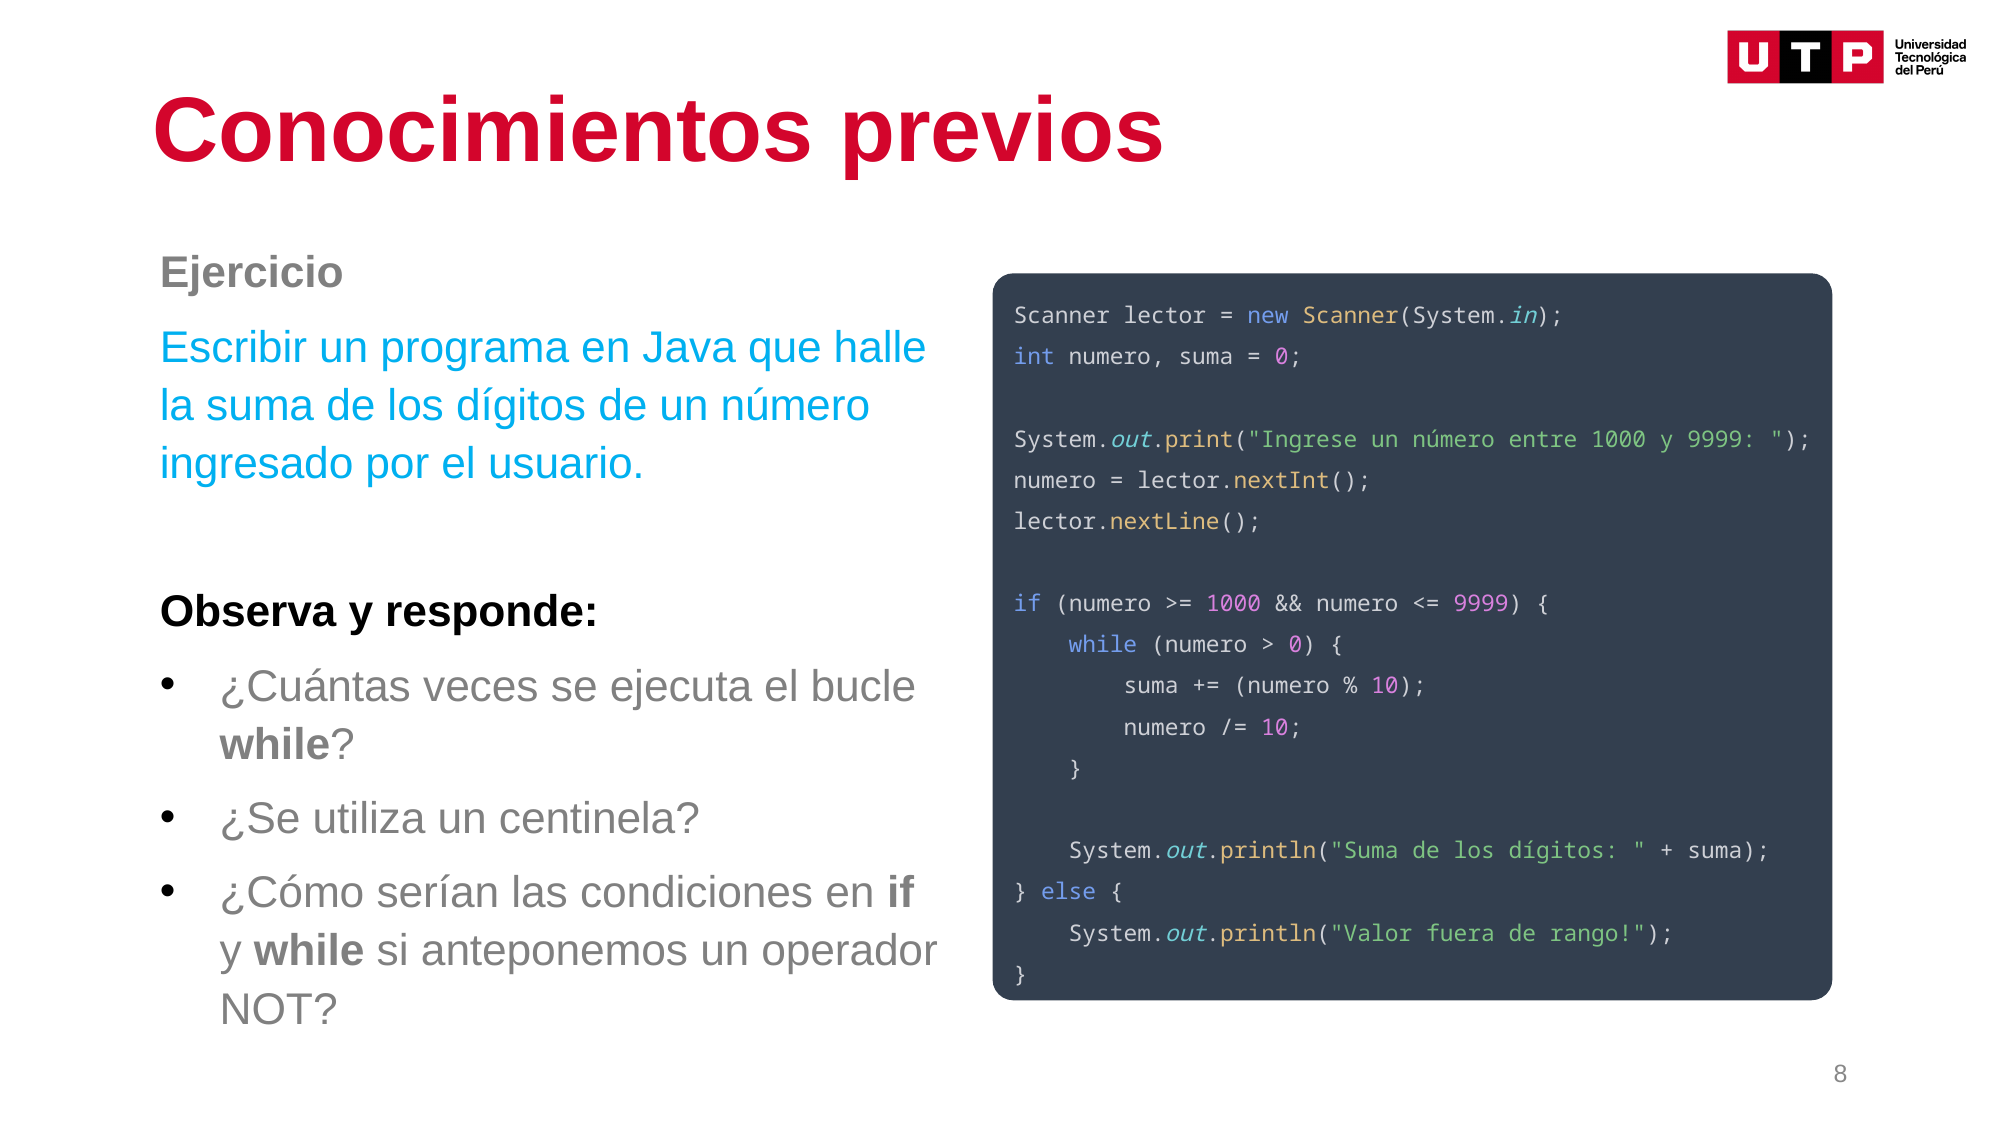

# Conocimientos previos
Ejercicio
Escribir un programa en Java que halle la suma de los dígitos de un número ingresado por el usuario.

Observa y responde:
¿Cuántas veces se ejecuta el bucle while?
¿Se utiliza un centinela?
¿Cómo serían las condiciones en if y while si anteponemos un operador NOT?
Scanner lector = new Scanner(System.in);
int numero, suma = 0;
System.out.print("Ingrese un número entre 1000 y 9999: ");
numero = lector.nextInt();
lector.nextLine();
if (numero >= 1000 && numero <= 9999) {
    while (numero > 0) {
        suma += (numero % 10);
        numero /= 10;
    }
    System.out.println("Suma de los dígitos: " + suma);
} else {
    System.out.println("Valor fuera de rango!");
}
8